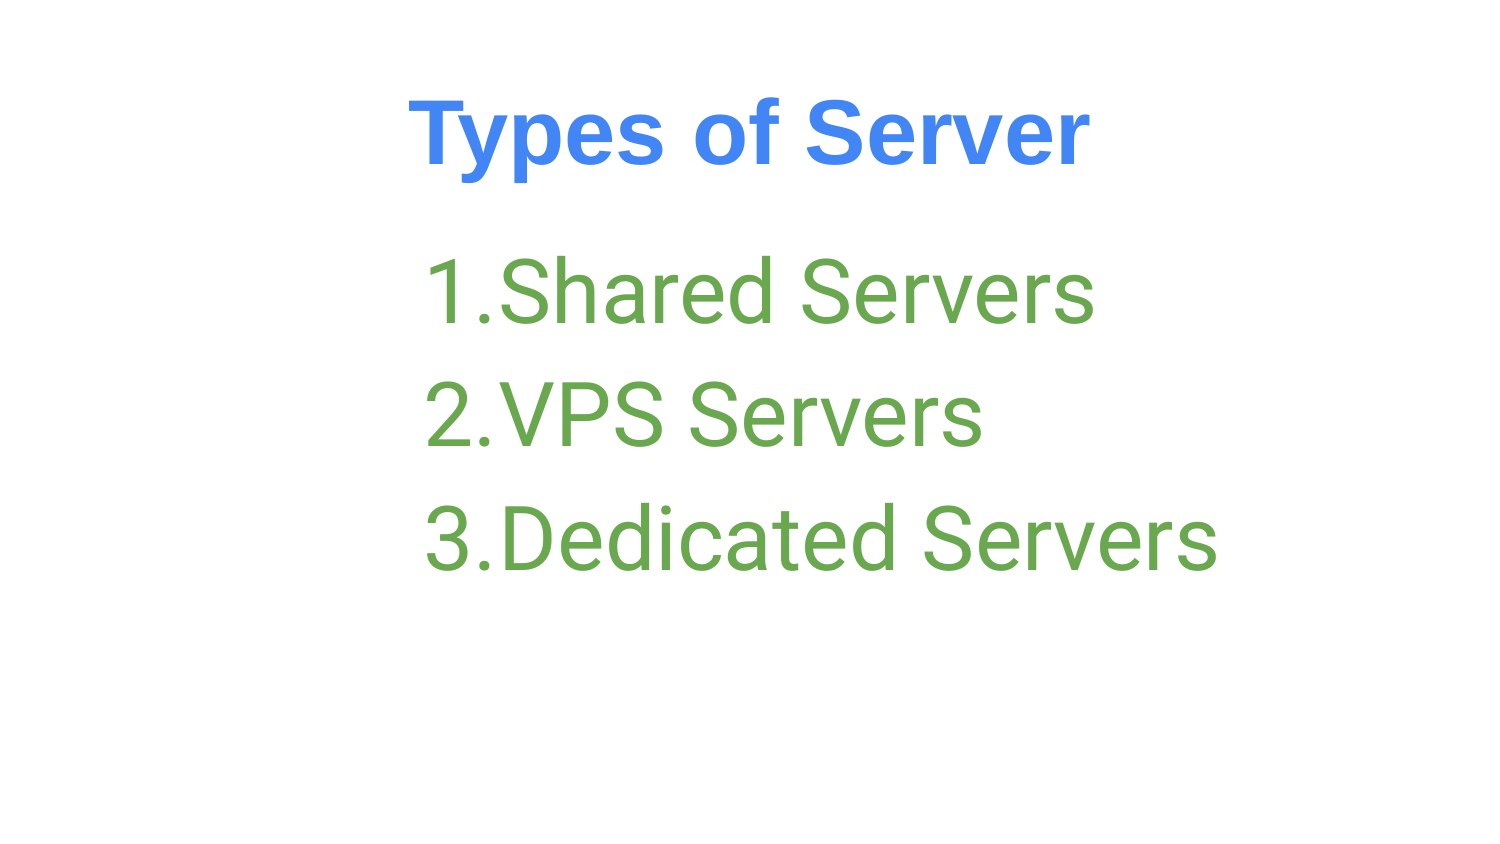

# Types of Server
Shared Servers
VPS Servers
Dedicated Servers